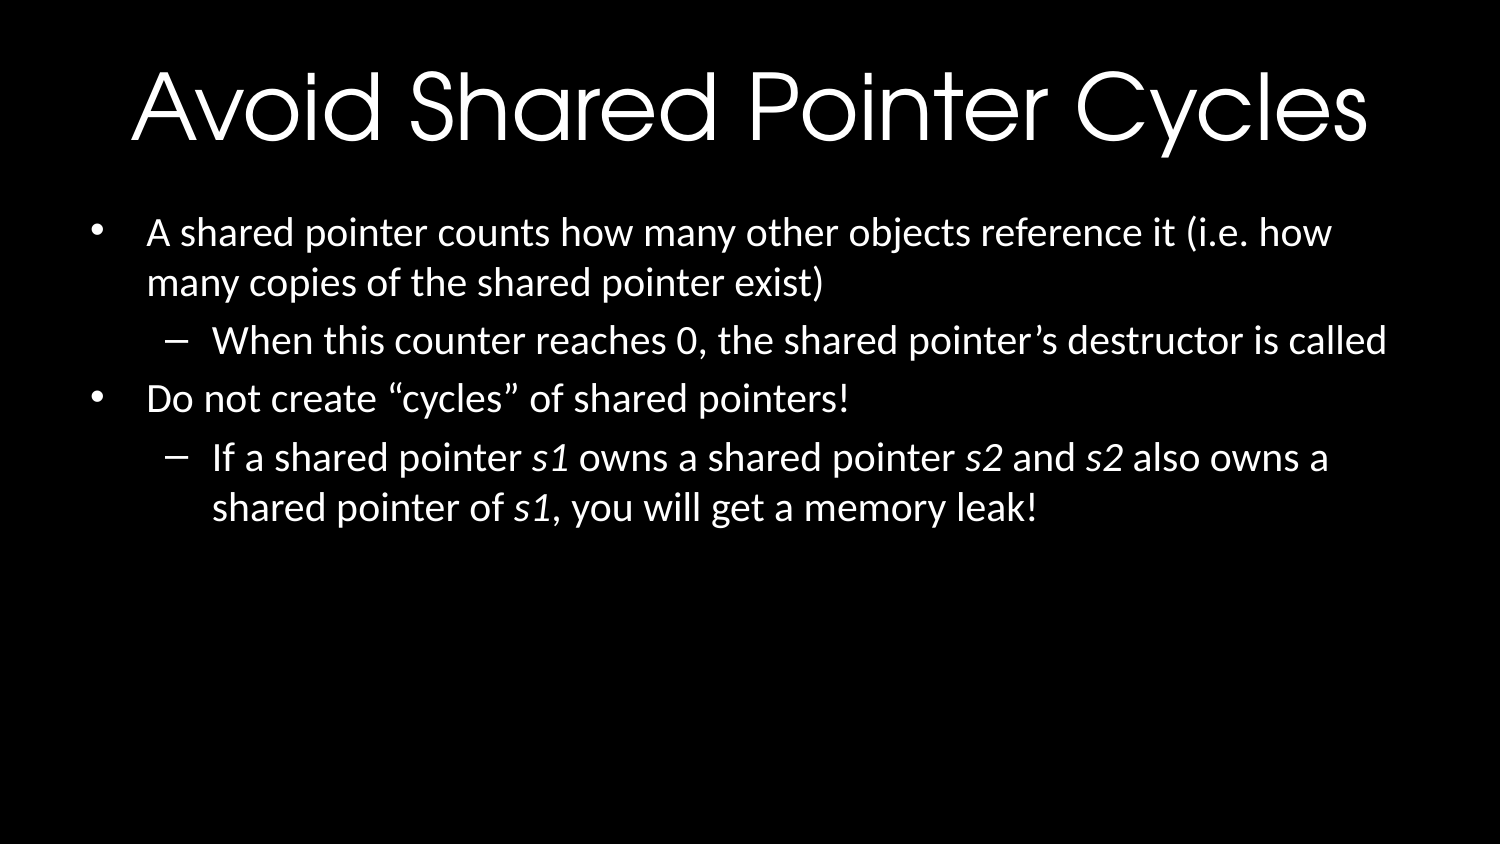

# Avoid Shared Pointer Cycles
A shared pointer counts how many other objects reference it (i.e. how many copies of the shared pointer exist)
When this counter reaches 0, the shared pointer’s destructor is called
Do not create “cycles” of shared pointers!
If a shared pointer s1 owns a shared pointer s2 and s2 also owns a shared pointer of s1, you will get a memory leak!